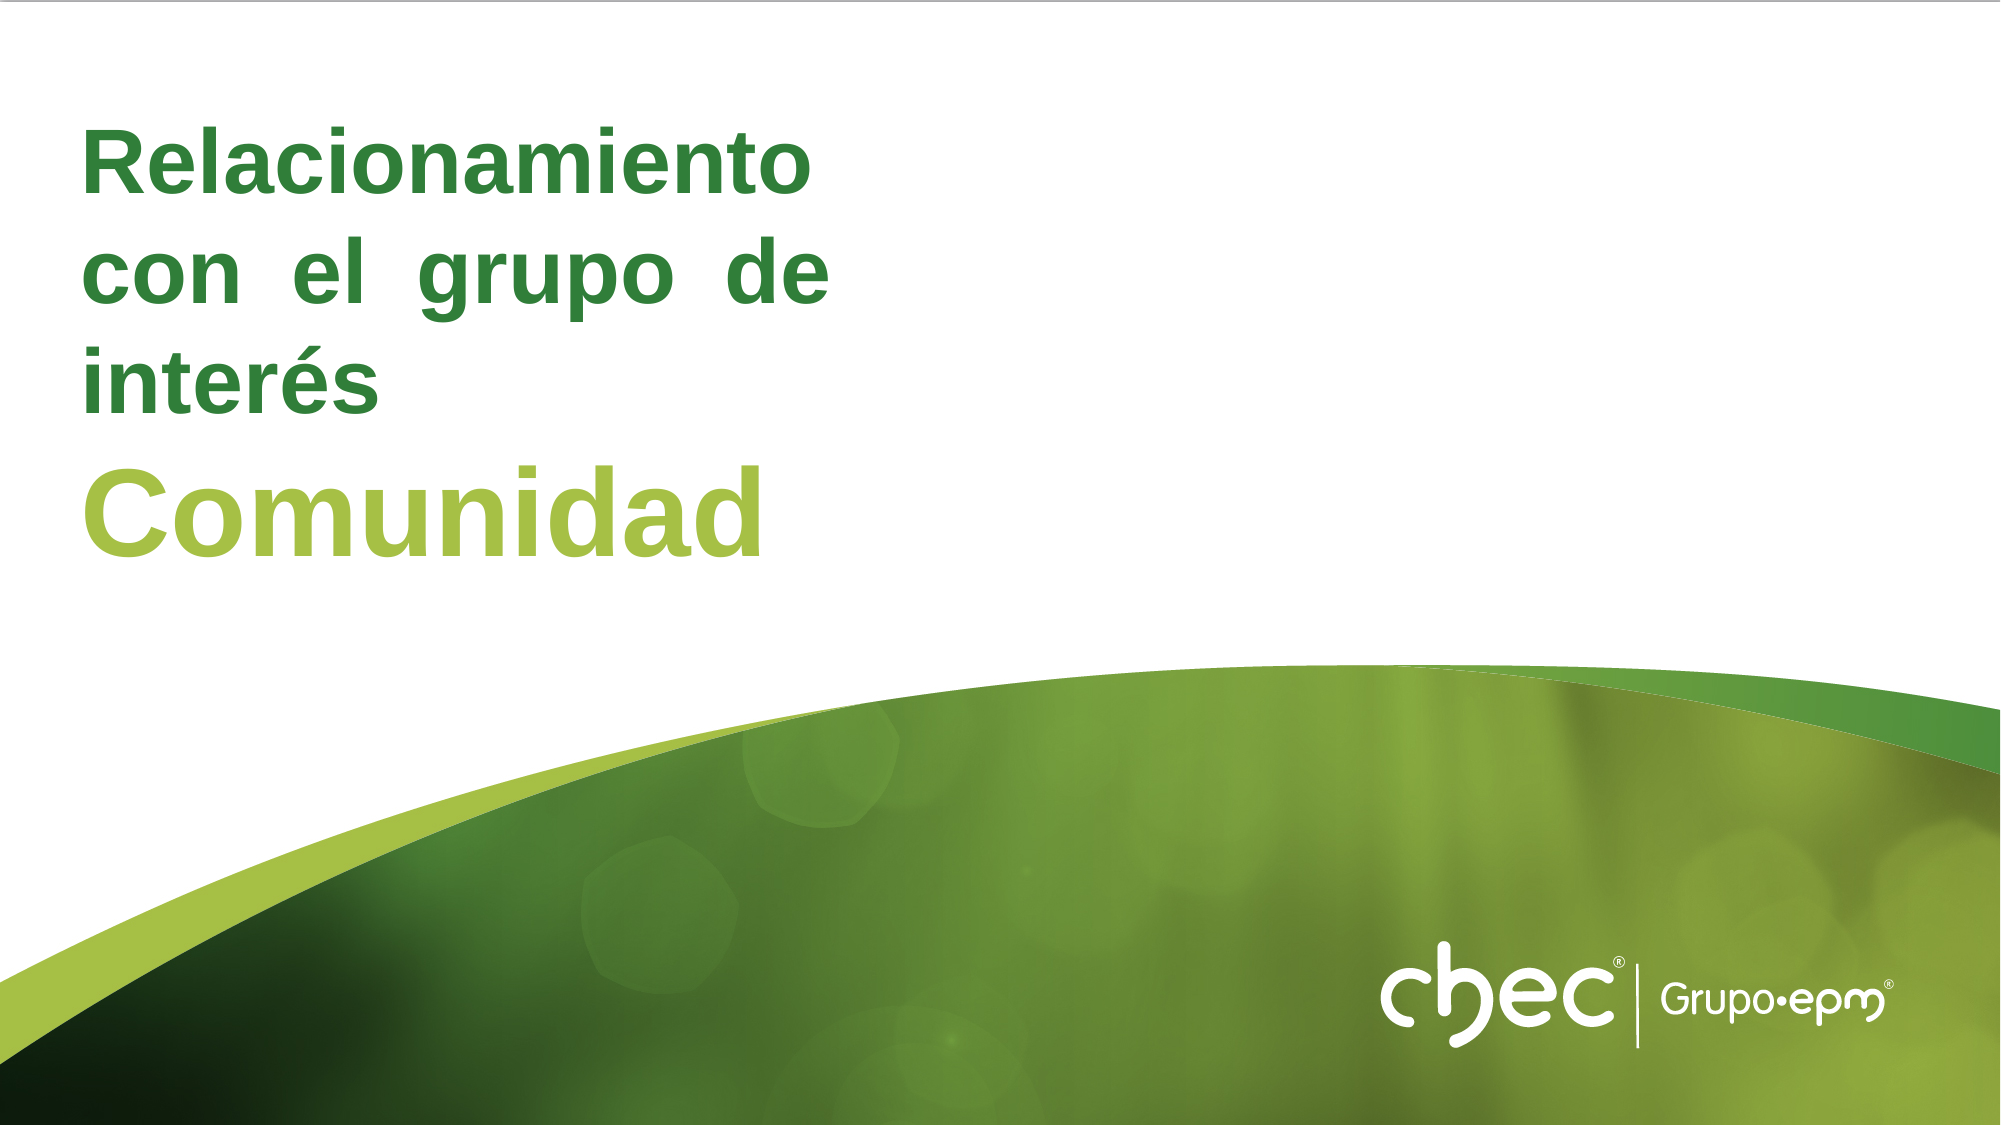

Relacionamiento con el grupo de interés
Comunidad